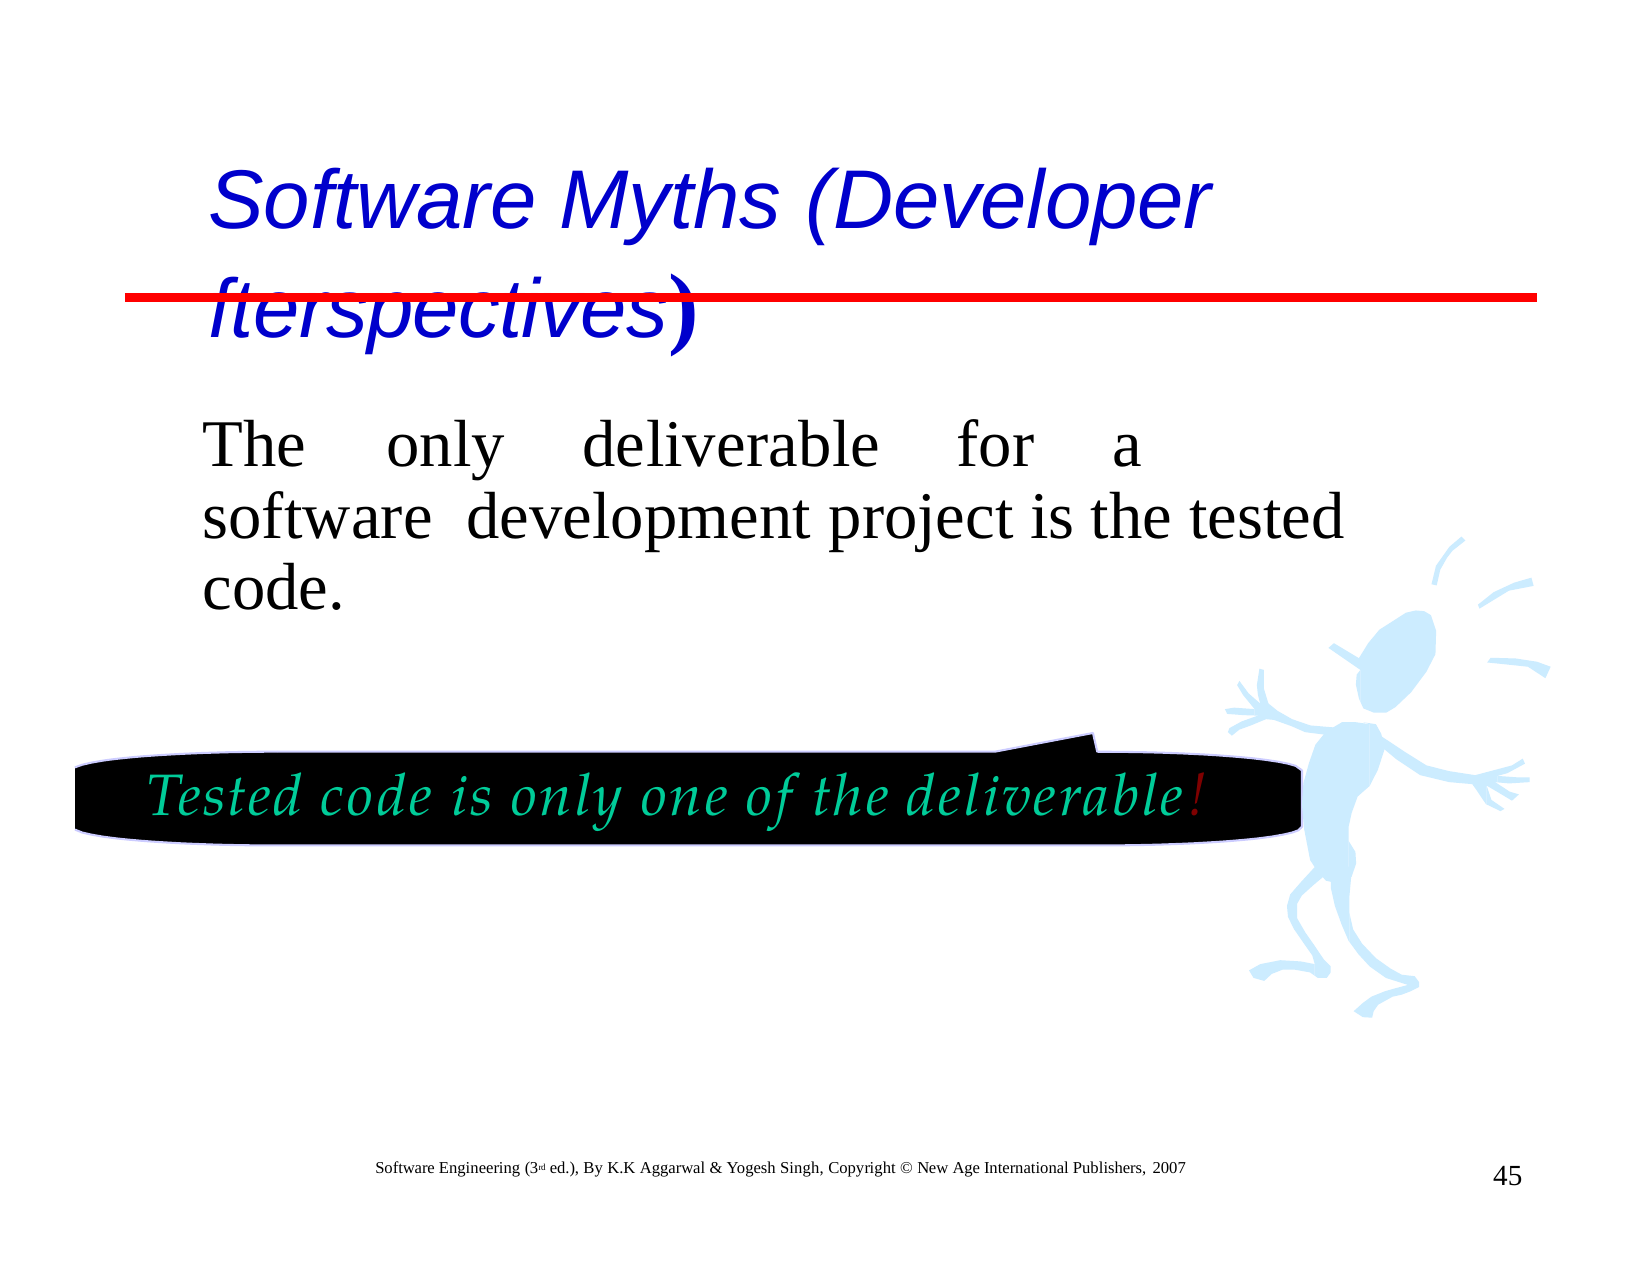

# Software Myths (Developer fterspectives)

The	only	deliverable	for	a	software  development project is the tested code.

Tested code is only one of the deliverable!

Software Engineering (3rd  ed.), By K.K Aggarwal & Yogesh Singh, Copyright © New Age International Publishers, 2007
45